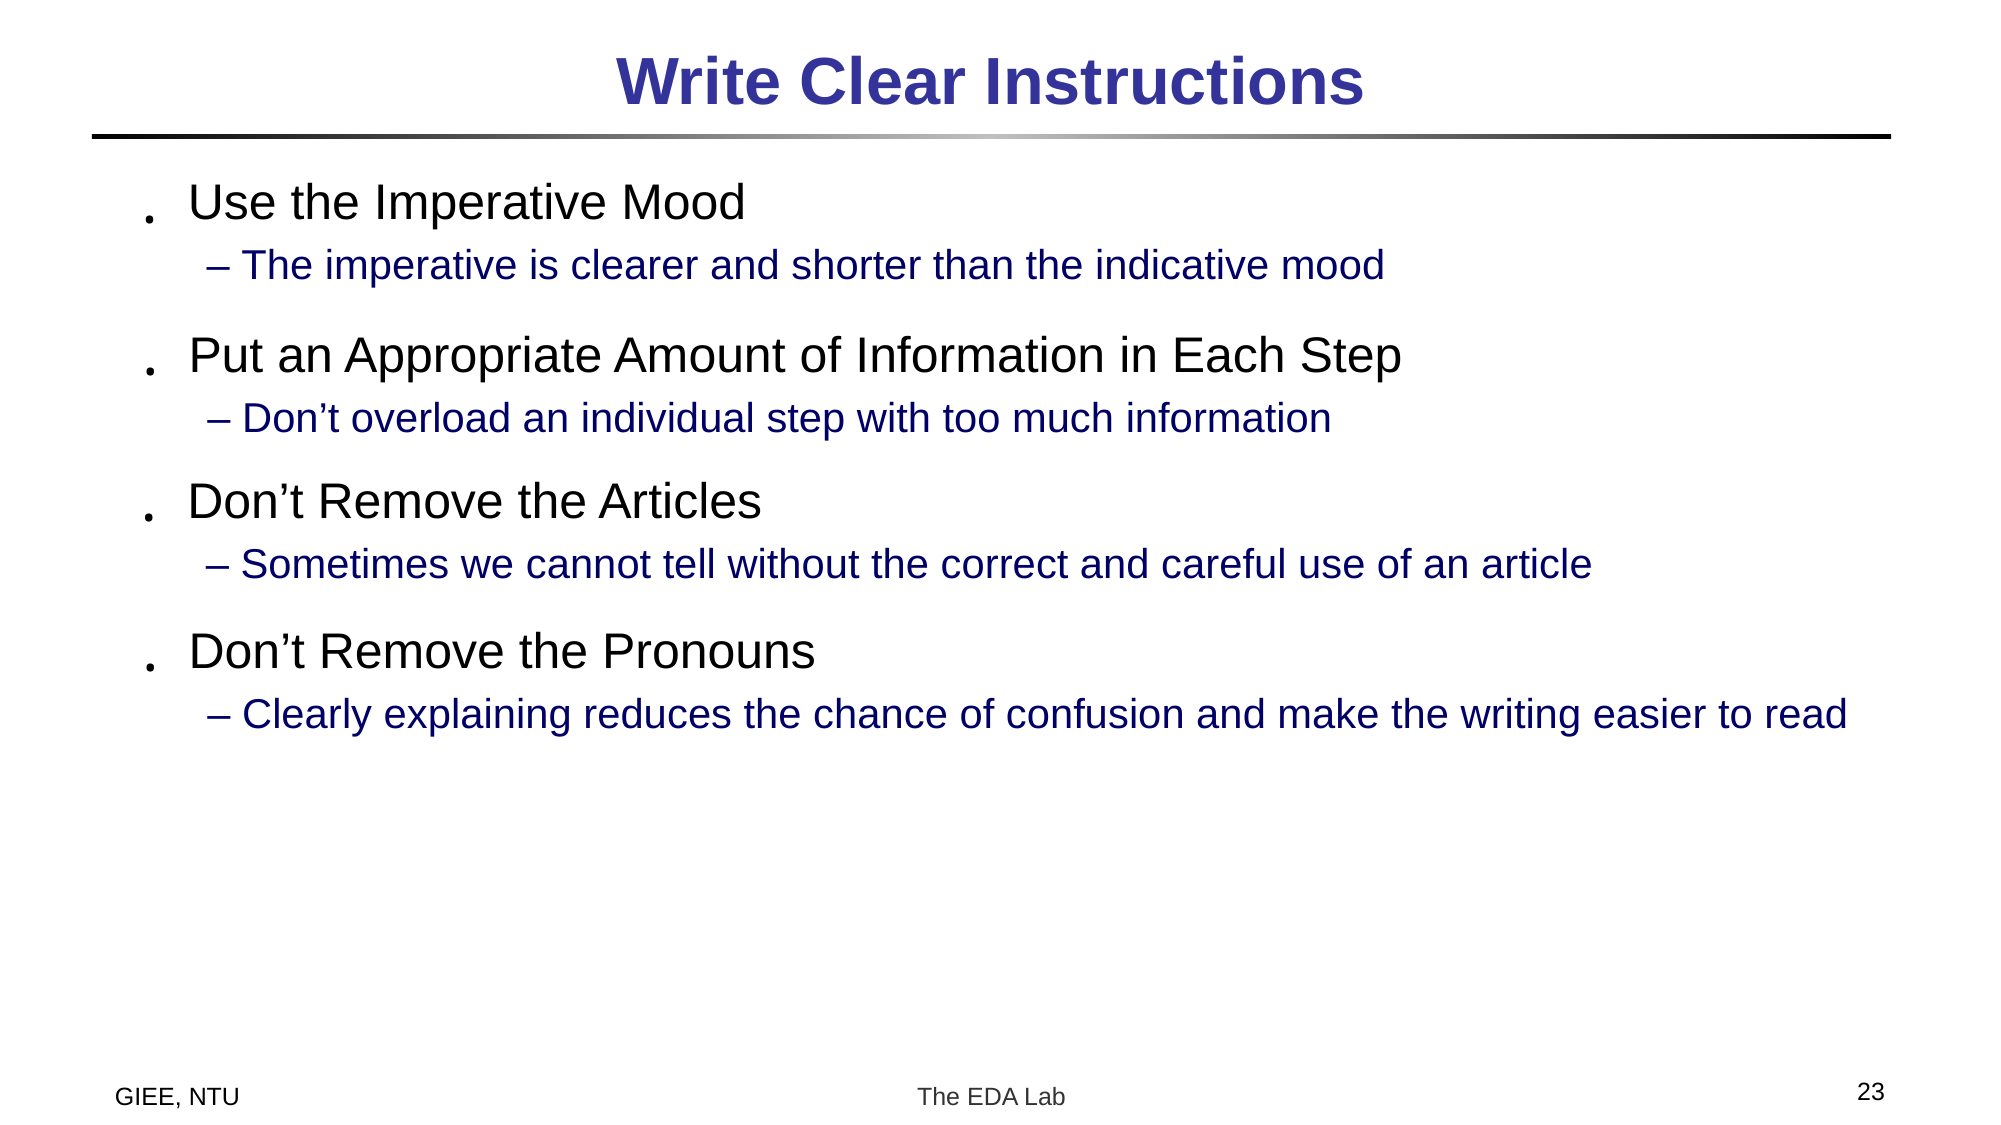

# Write Clear Instructions
Use the Imperative Mood
– The imperative is clearer and shorter than the indicative mood

Put an Appropriate Amount of Information in Each Step
– Don’t overload an individual step with too much information

Don’t Remove the Articles
– Sometimes we cannot tell without the correct and careful use of an article

Don’t Remove the Pronouns
– Clearly explaining reduces the chance of confusion and make the writing easier to read
23
GIEE, NTU